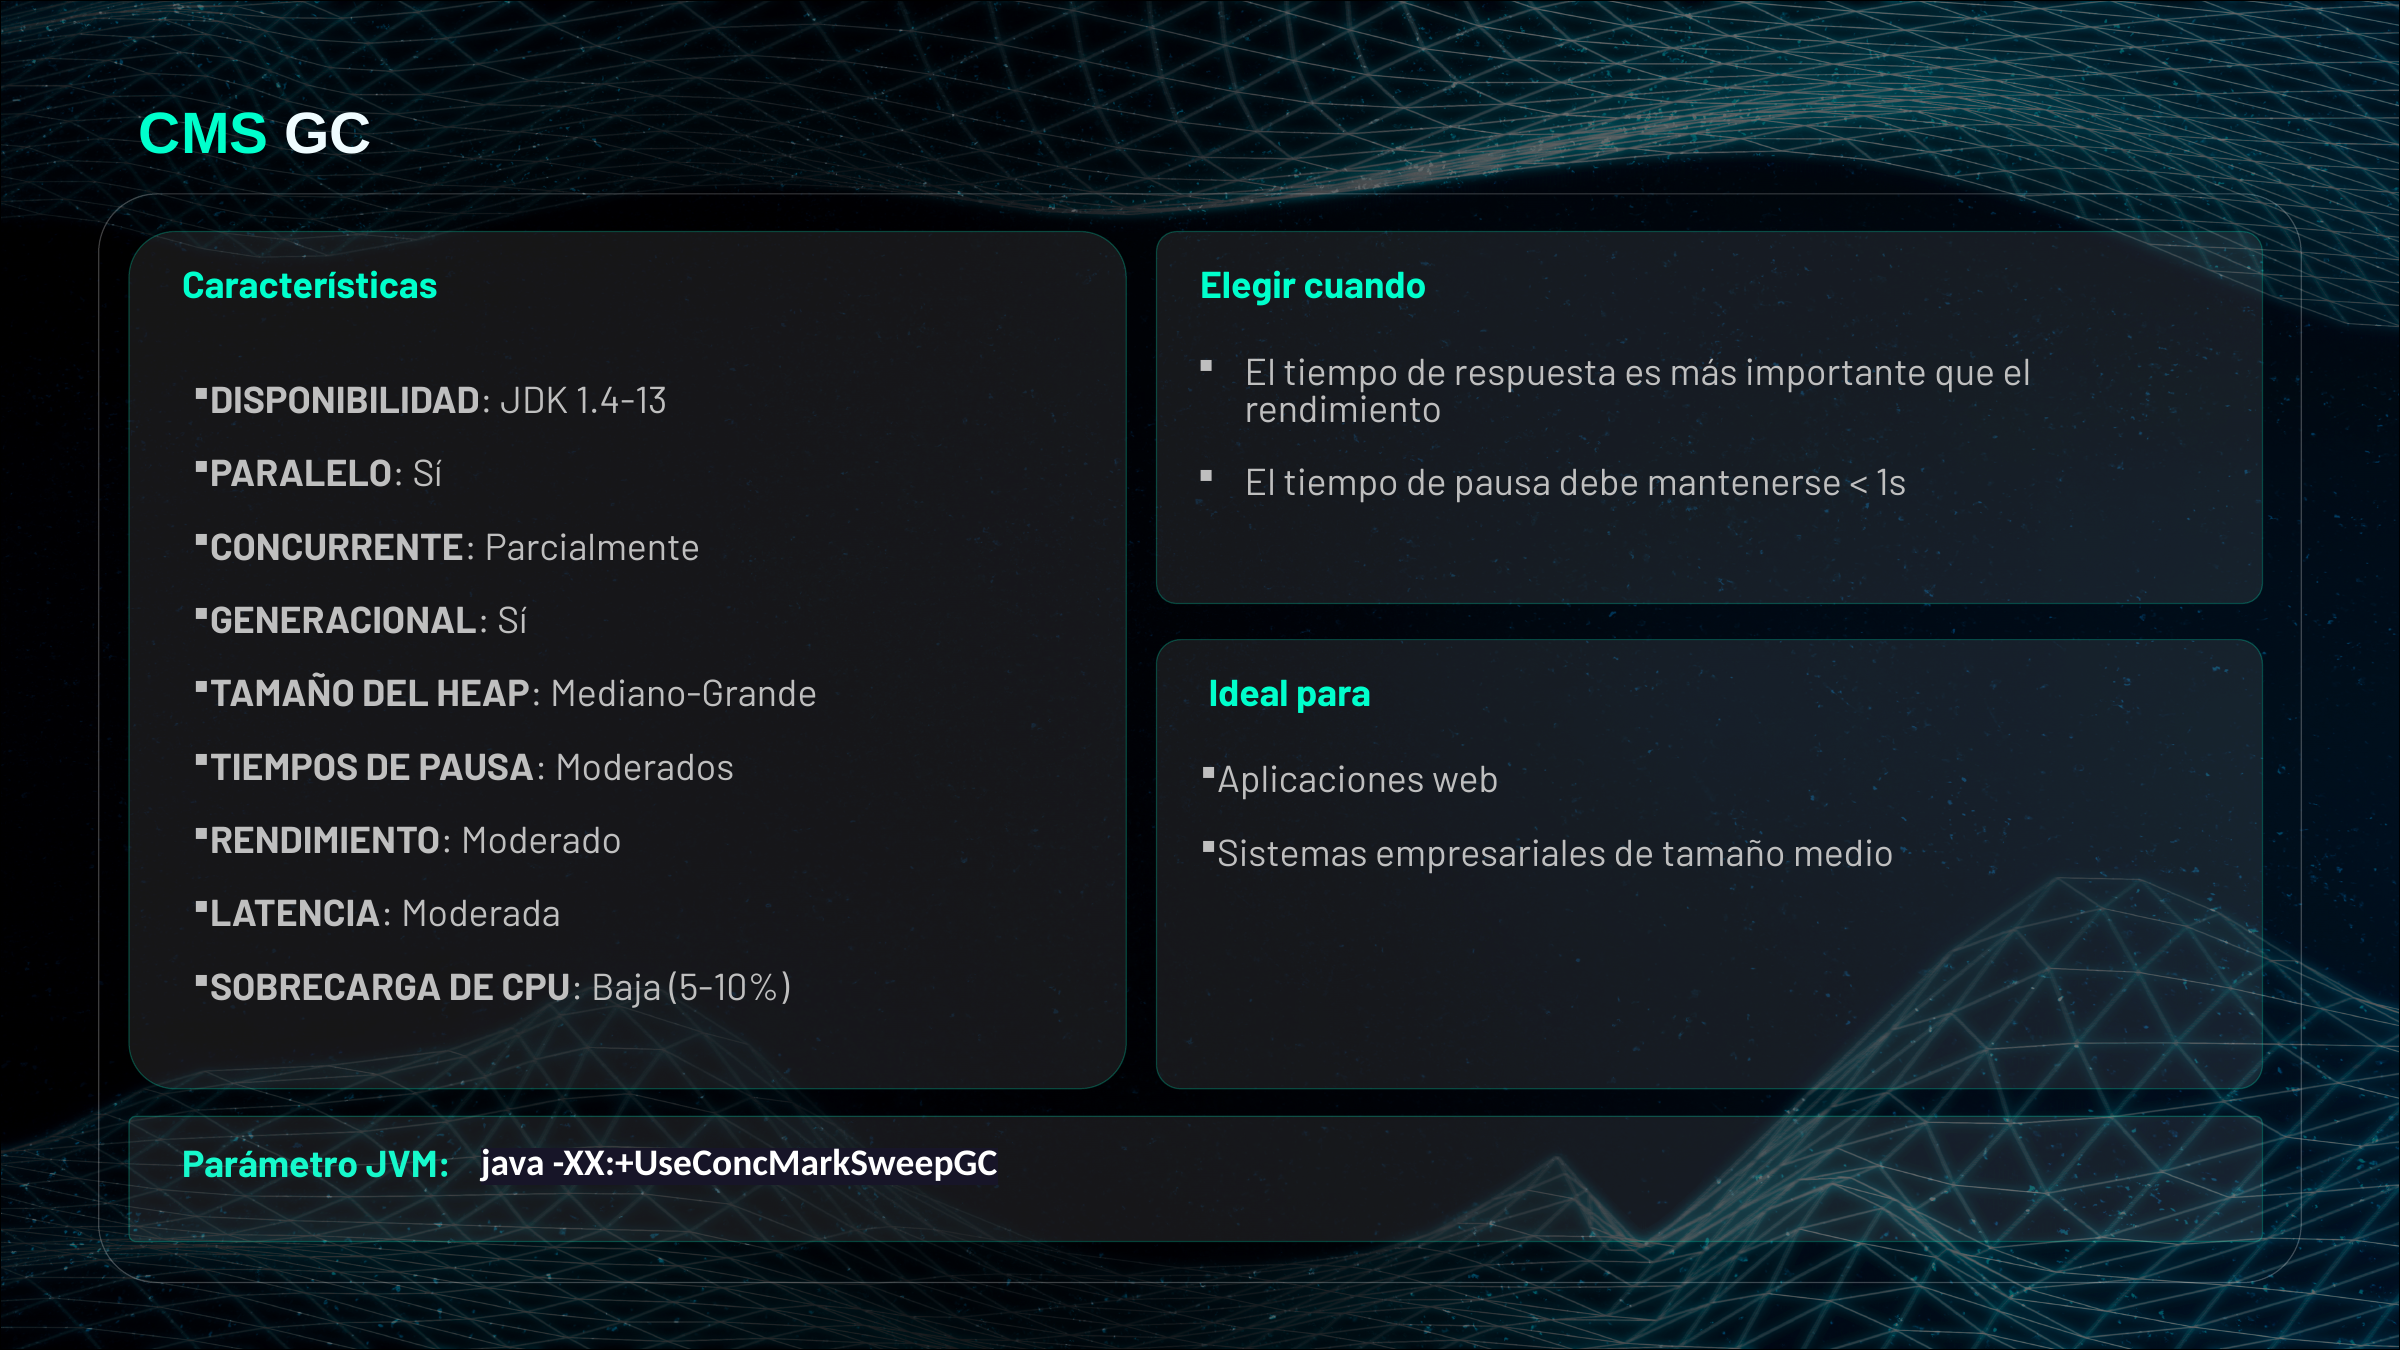

CMS GC

Características
Elegir cuando
El tiempo de respuesta es más importante que el rendimiento
El tiempo de pausa debe mantenerse < 1s

DISPONIBILIDAD: JDK 1.4-13
PARALELO: Sí
CONCURRENTE: Parcialmente
GENERACIONAL: Sí
TAMAÑO DEL HEAP: Mediano-Grande
TIEMPOS DE PAUSA: Moderados
RENDIMIENTO: Moderado
LATENCIA: Moderada
SOBRECARGA DE CPU: Baja (5-10%)

Ideal para

Aplicaciones web

Sistemas empresariales de tamaño medio

java -XX:+UseConcMarkSweepGC
Parámetro JVM: